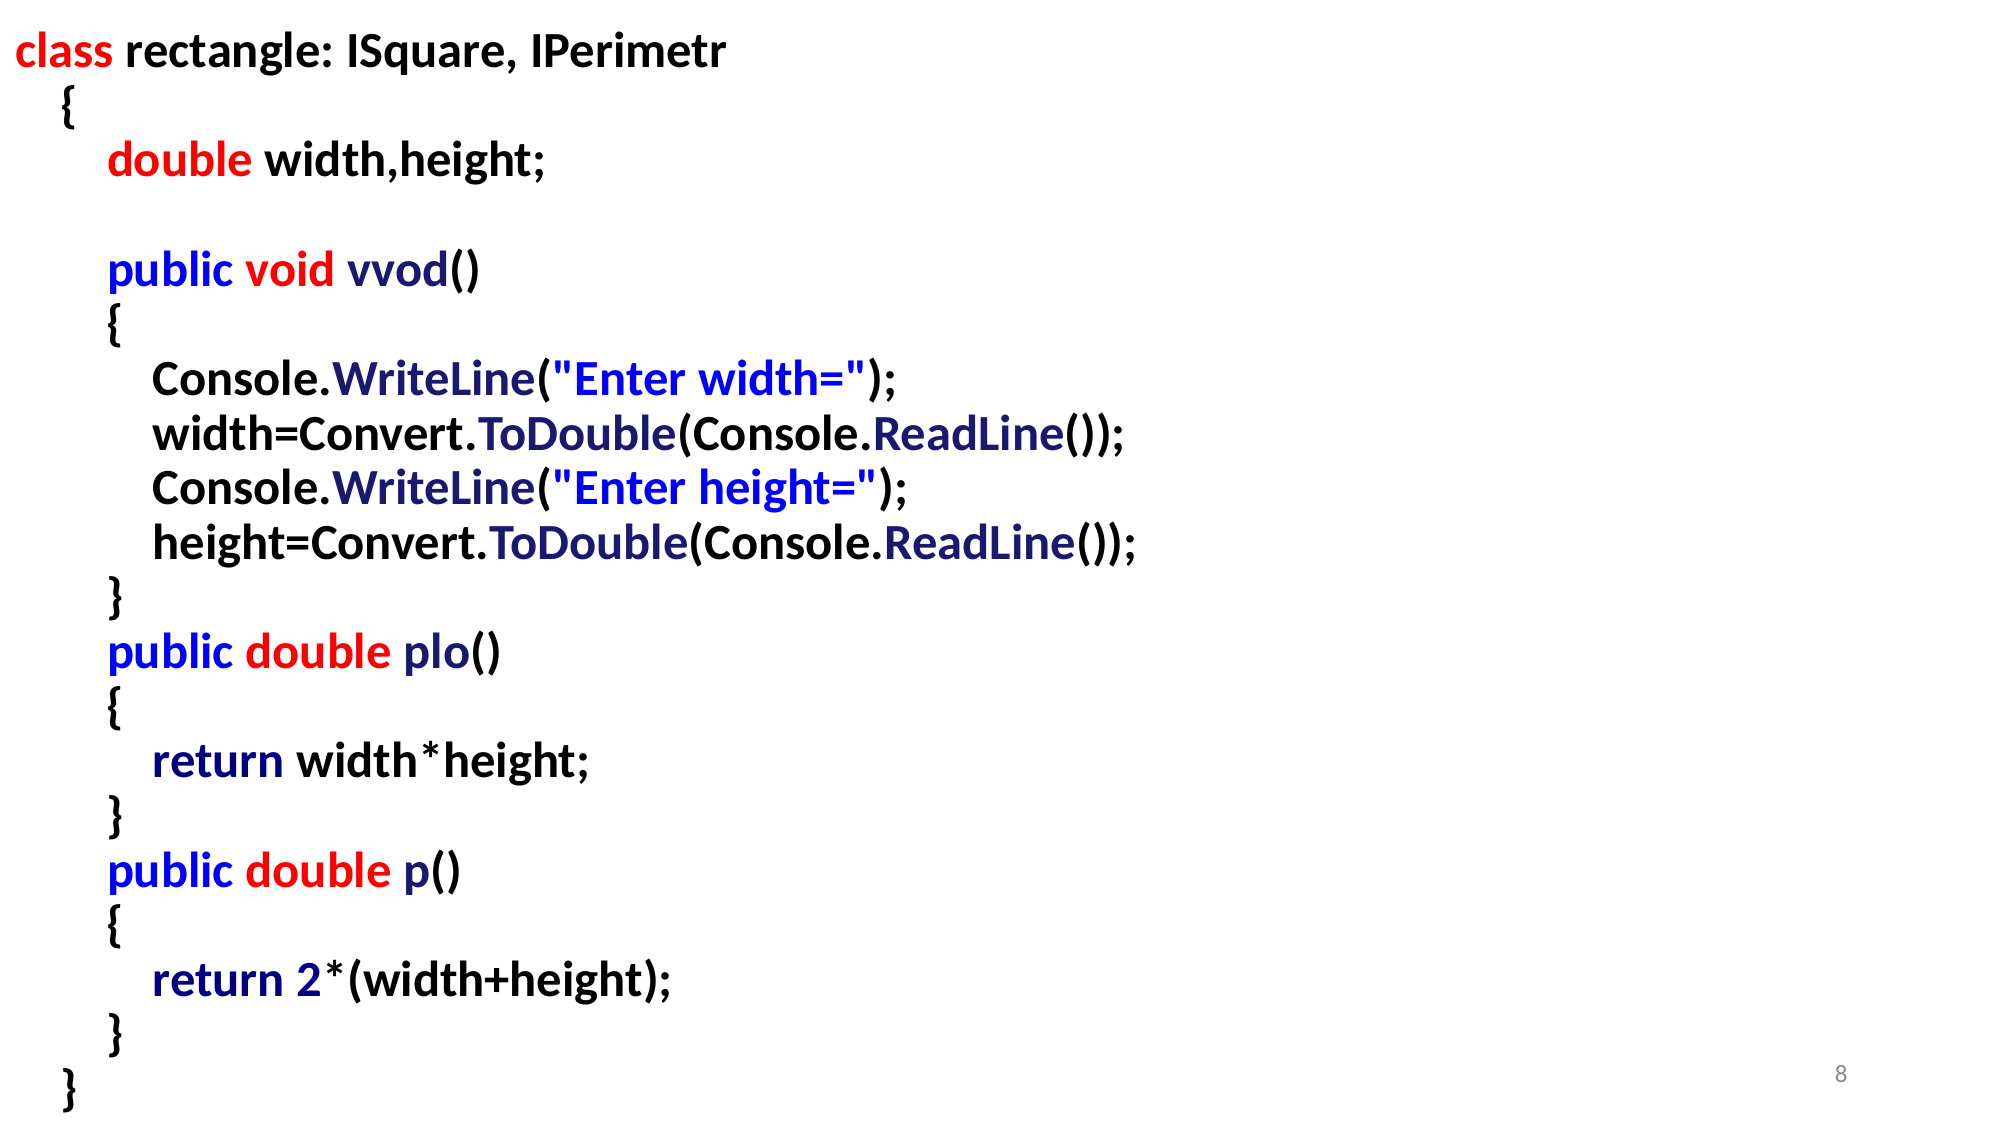

class rectangle: ISquare, IPerimetr
    {
        double width,height;
        
        public void vvod()
        {
            Console.WriteLine("Enter width=");
            width=Convert.ToDouble(Console.ReadLine());
            Console.WriteLine("Enter height=");
            height=Convert.ToDouble(Console.ReadLine());            
        }
        public double plo()
        {
            return width*height;
        }
        public double p()
        {
            return 2*(width+height);
        }
    }
8